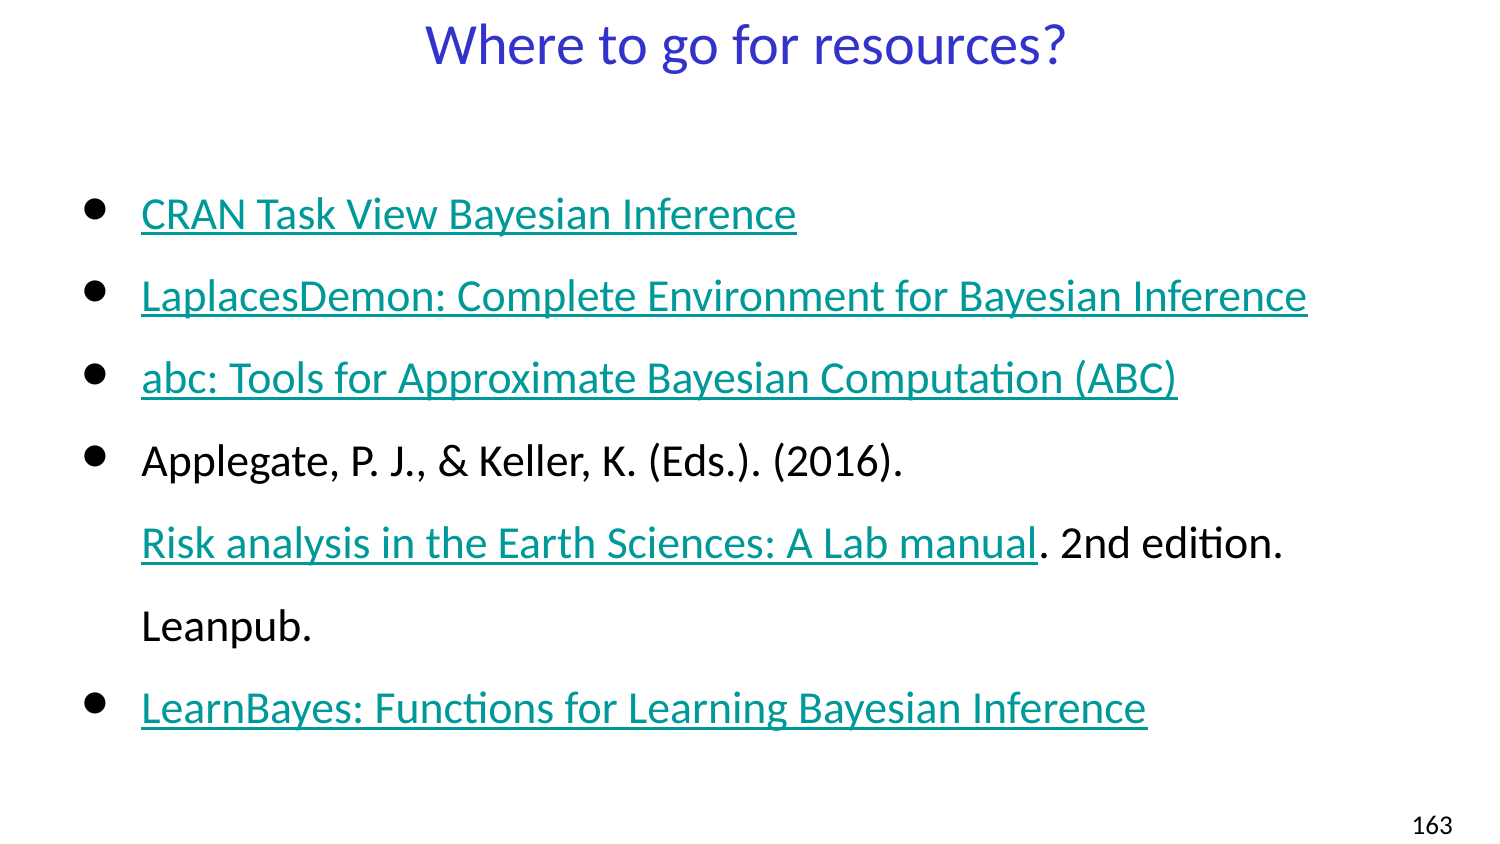

# Where to go for resources?
CRAN Task View Bayesian Inference
LaplacesDemon: Complete Environment for Bayesian Inference
abc: Tools for Approximate Bayesian Computation (ABC)
Applegate, P. J., & Keller, K. (Eds.). (2016). Risk analysis in the Earth Sciences: A Lab manual. 2nd edition. Leanpub.
LearnBayes: Functions for Learning Bayesian Inference

163